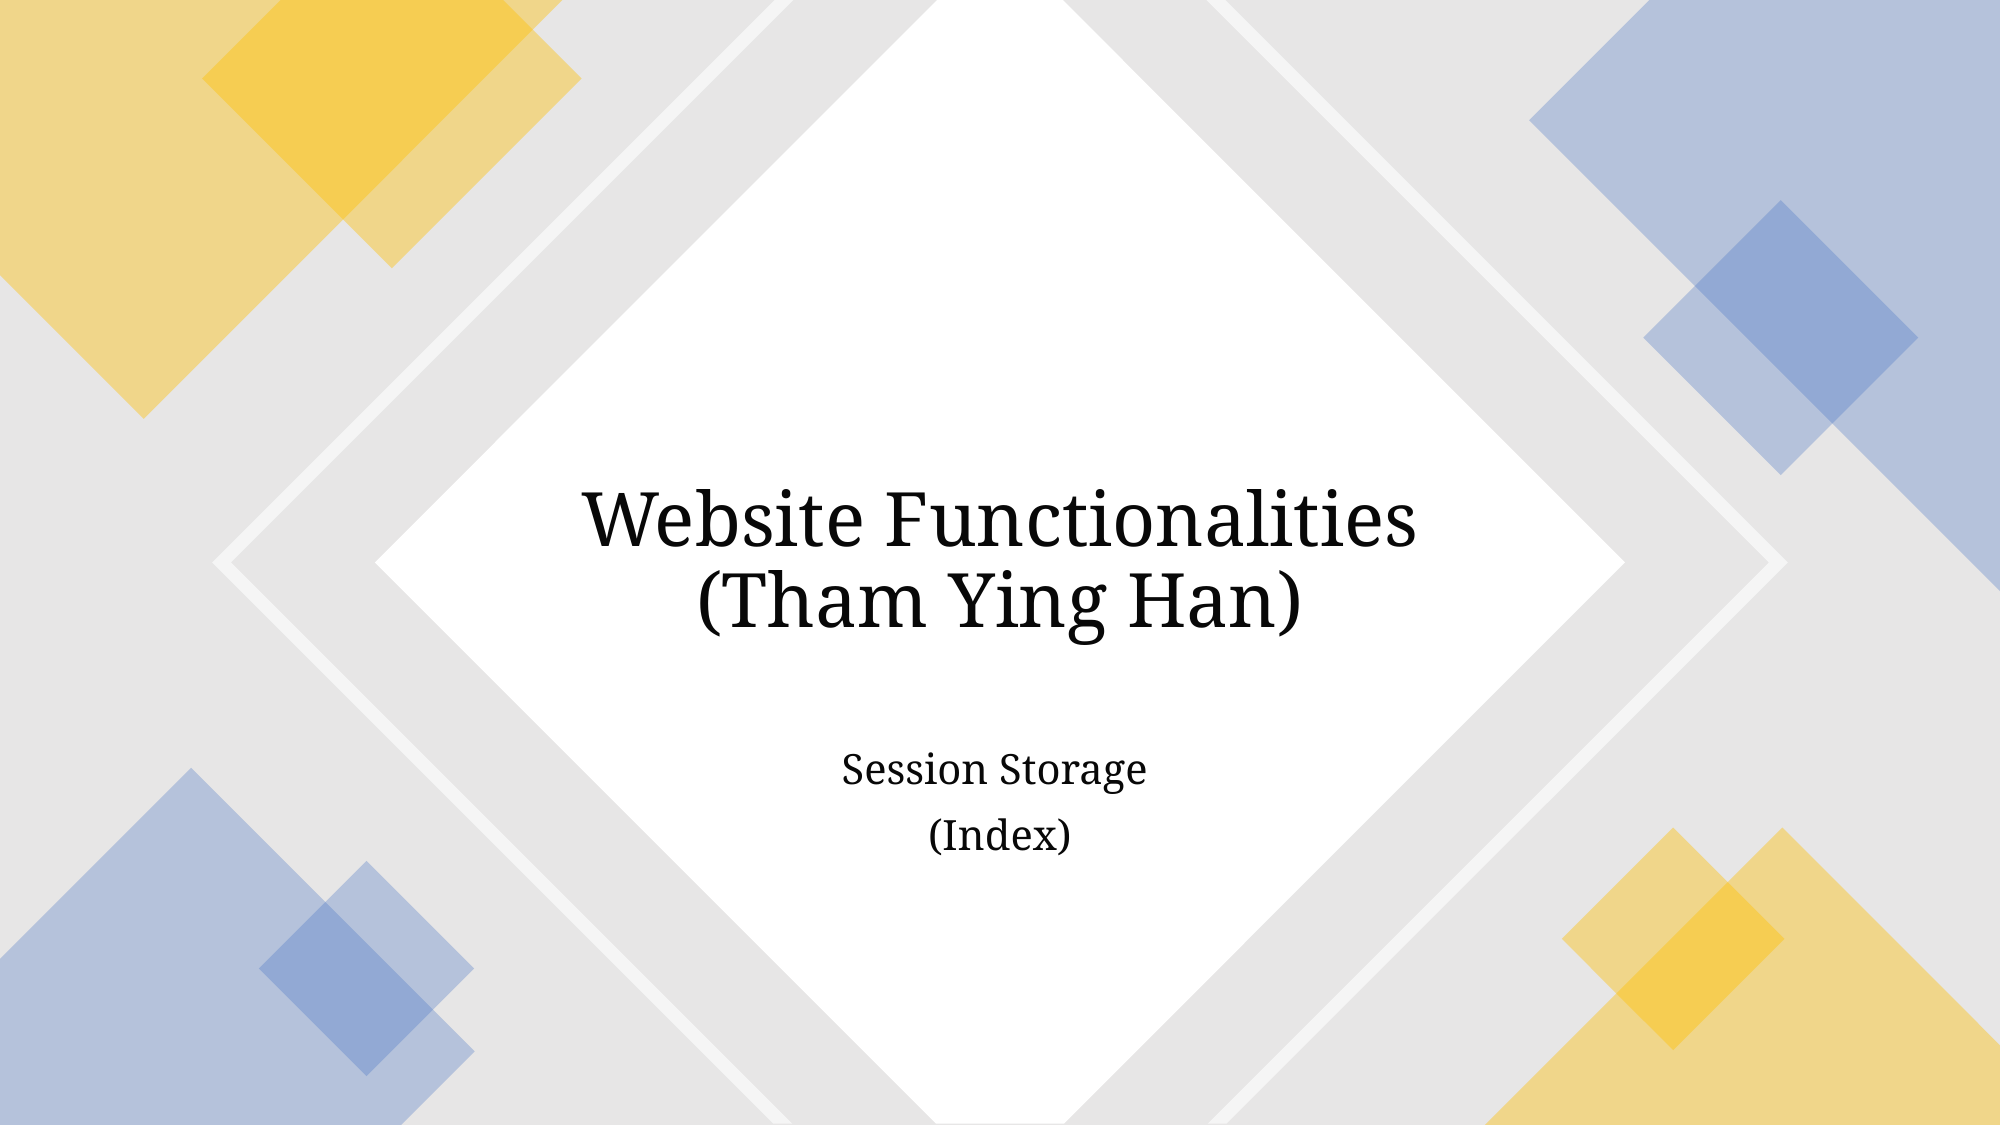

# Website Functionalities (Tham Ying Han)
Session Storage
(Index)